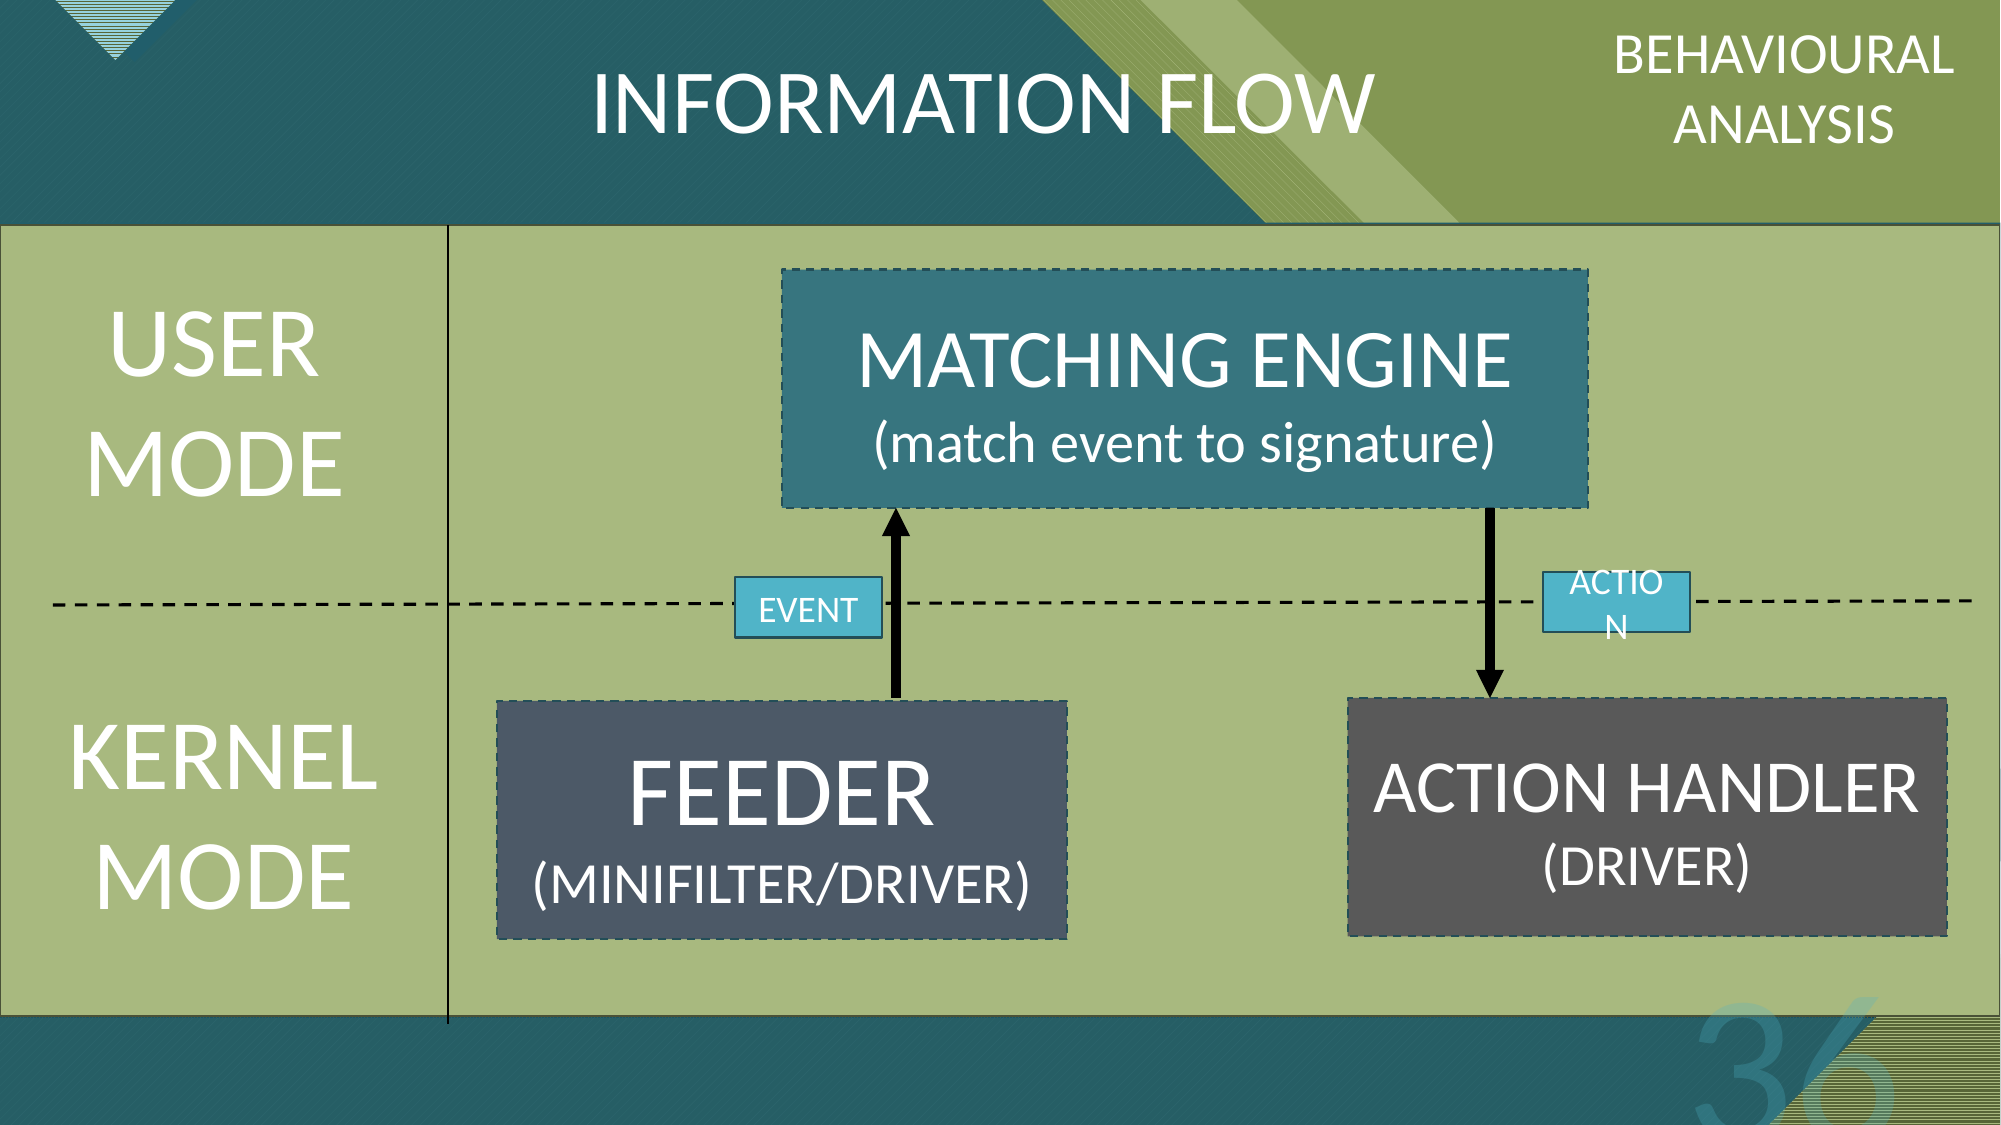

BEHAVIOURAL
ANALYSIS
INFORMATION FLOW

USER MODE
MATCHING ENGINE
(match event to signature)

ACTION
EVENT
KERNEL MODE
ACTION HANDLER
(DRIVER)
FEEDER
(MINIFILTER/DRIVER)
36